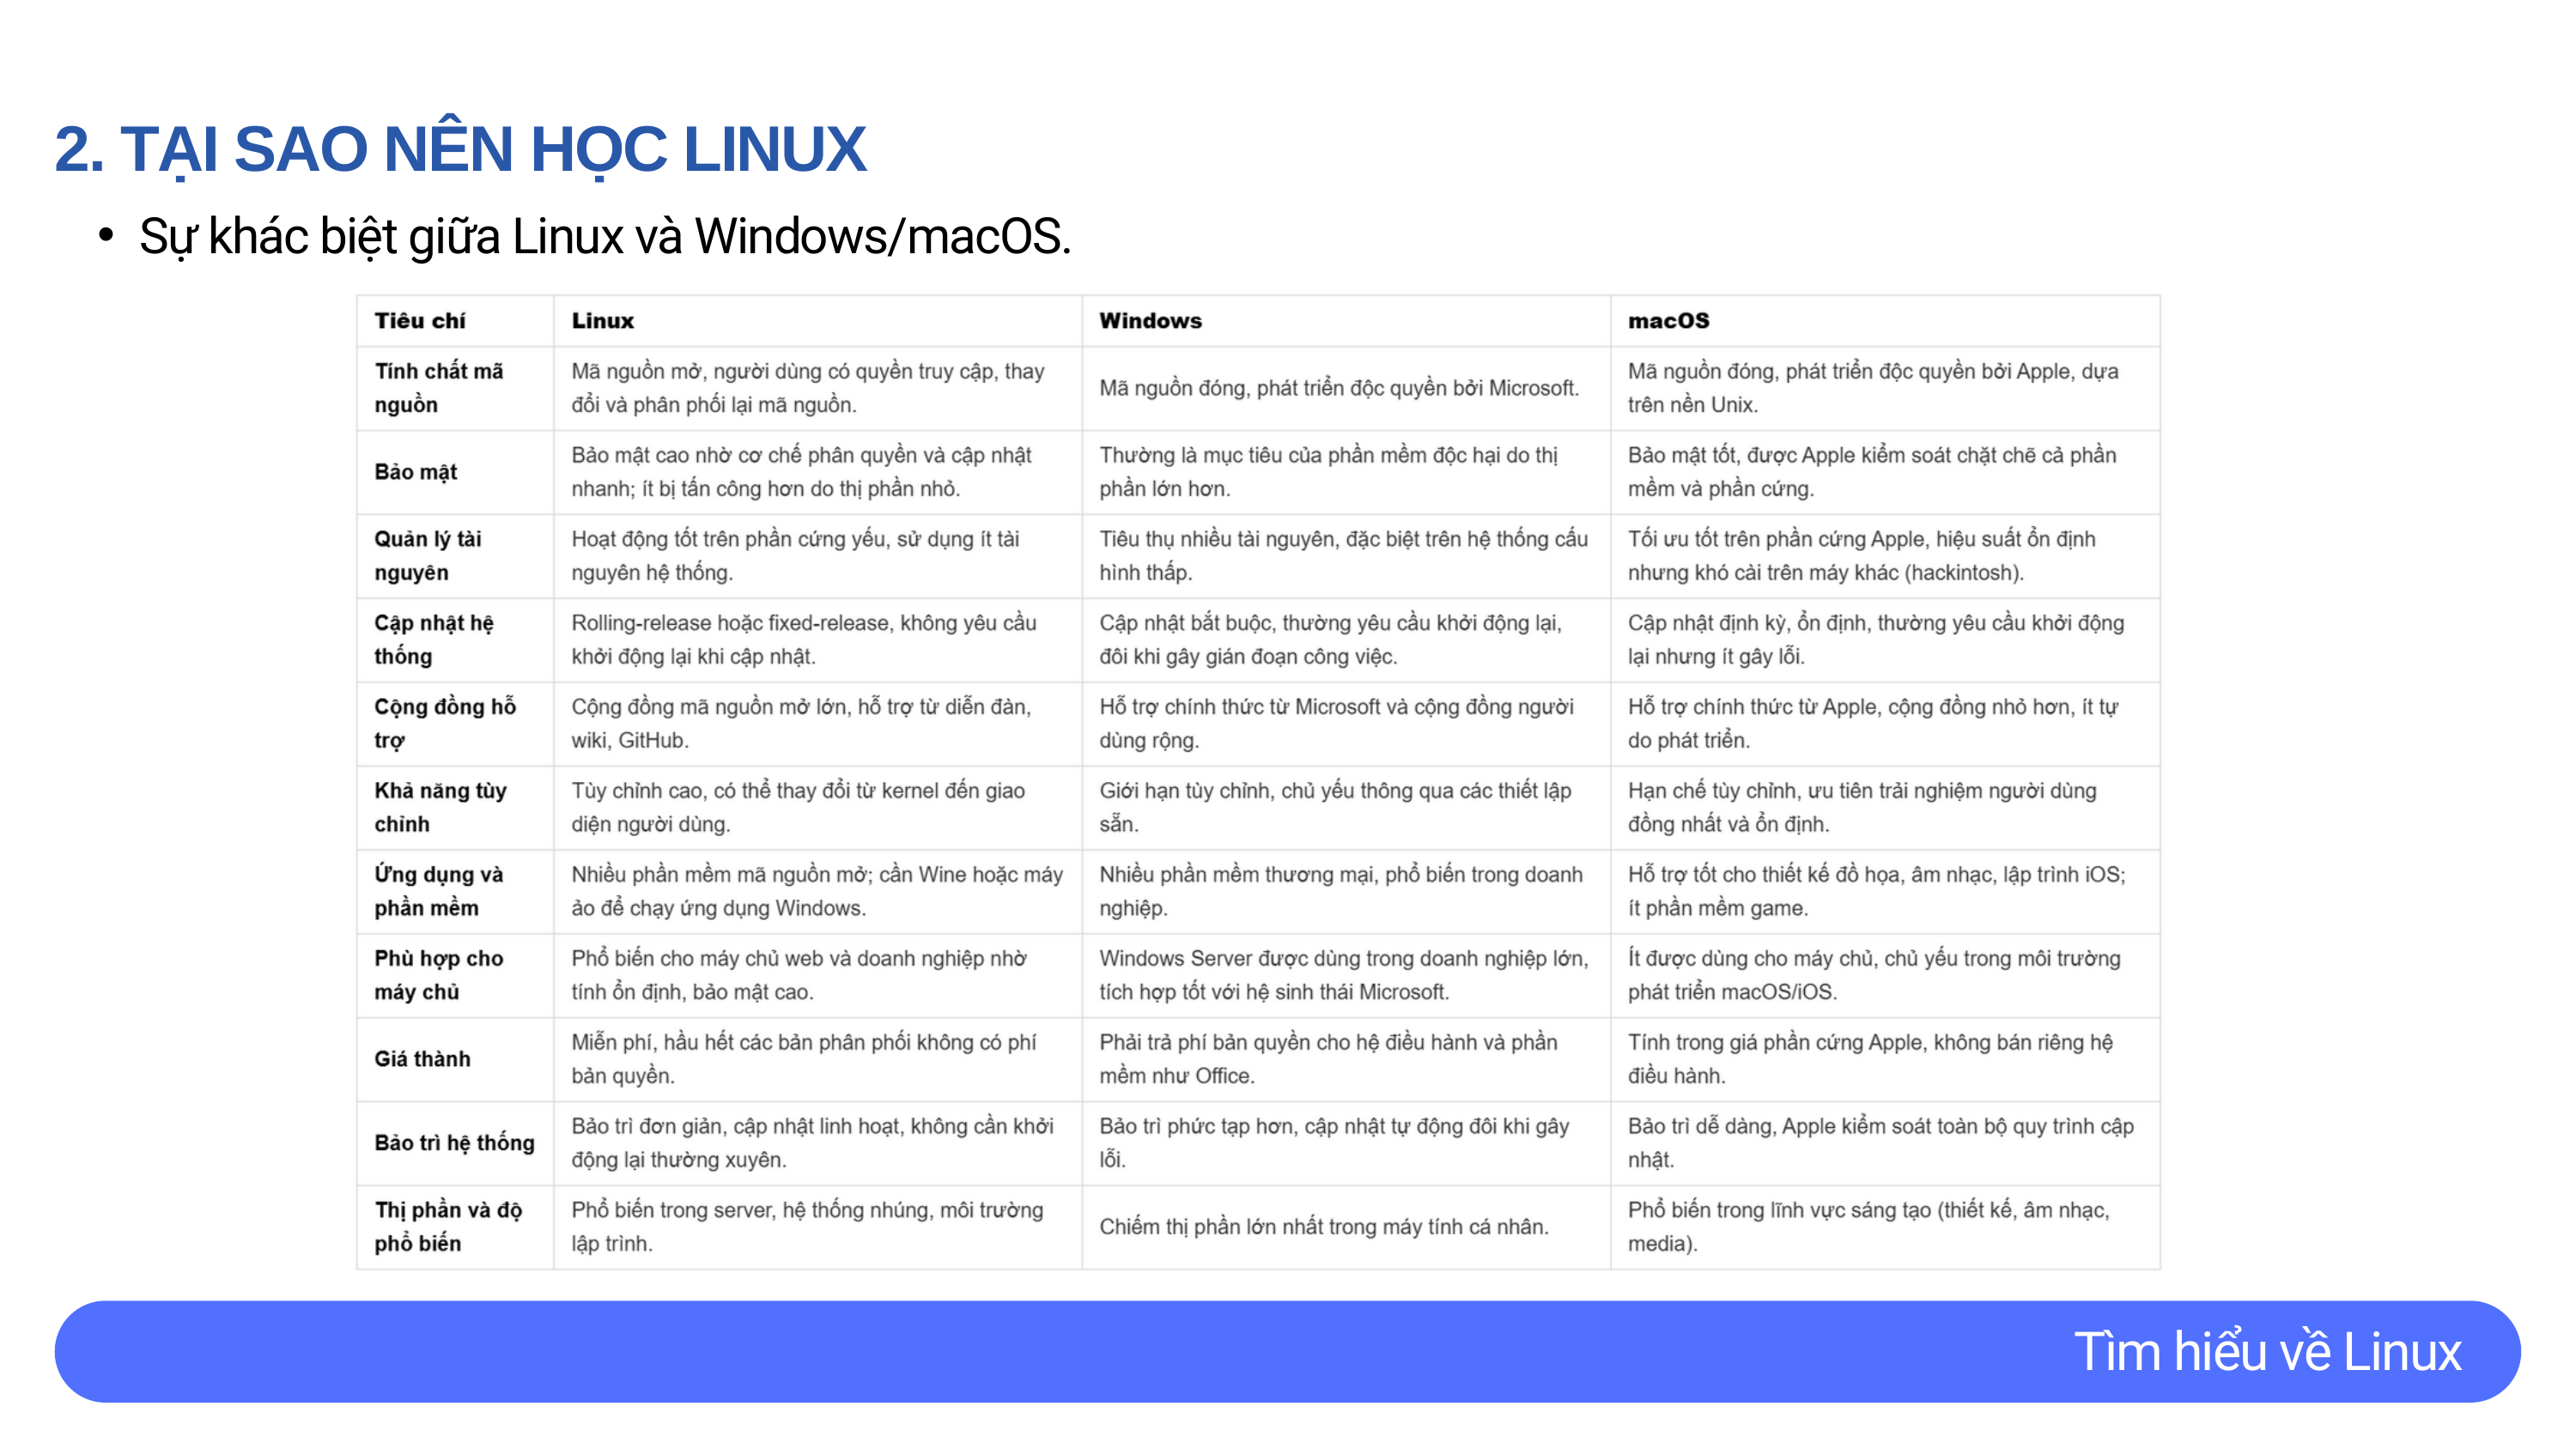

2. TẠI SAO NÊN HỌC LINUX
Sự khác biệt giữa Linux và Windows/macOS.

Tìm hiểu về Linux